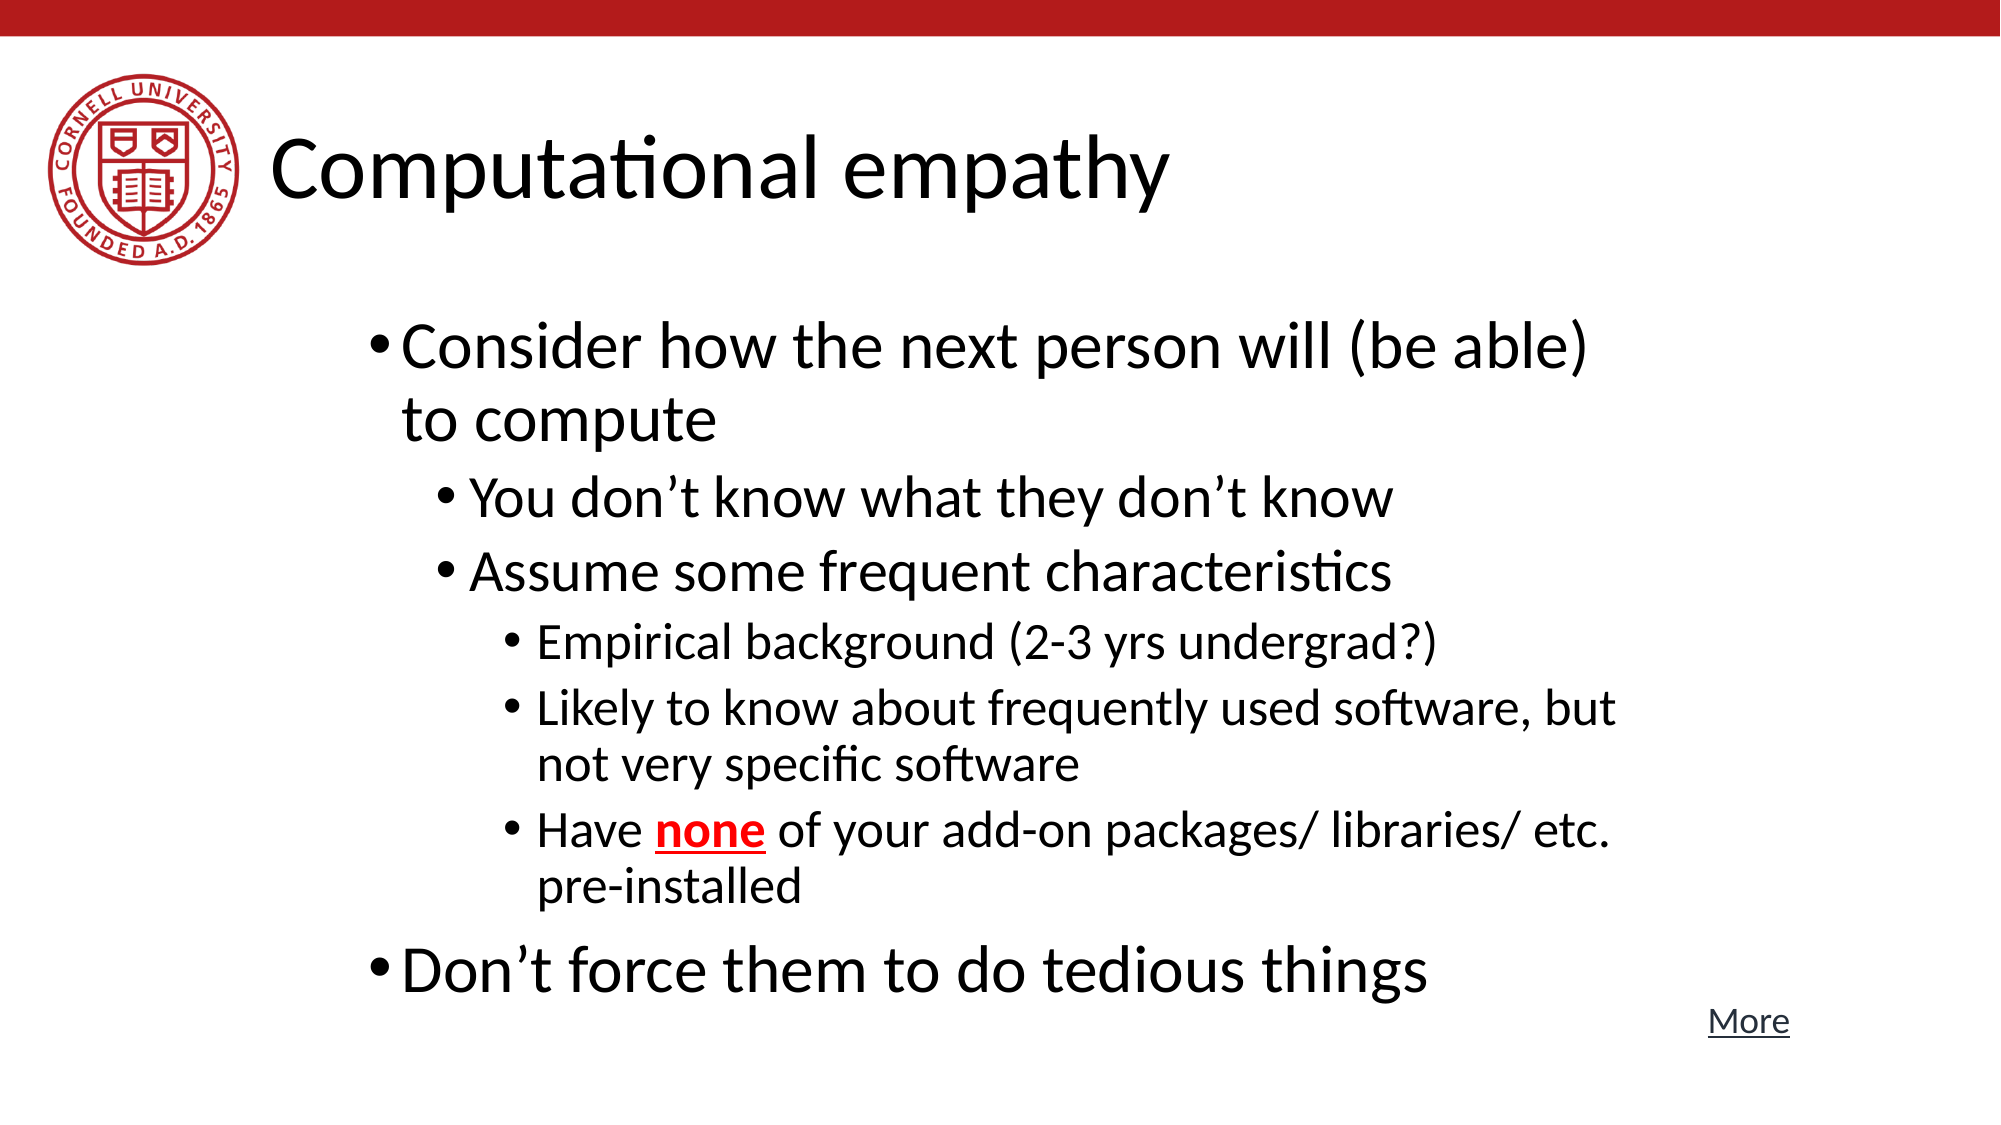

# Computational empathy
Consider how the next person will (be able) to compute
You don’t know what they don’t know
Assume some frequent characteristics
Empirical background (2-3 yrs undergrad?)
Likely to know about frequently used software, but not very specific software
Have none of your add-on packages/ libraries/ etc. pre-installed
Don’t force them to do tedious things
More